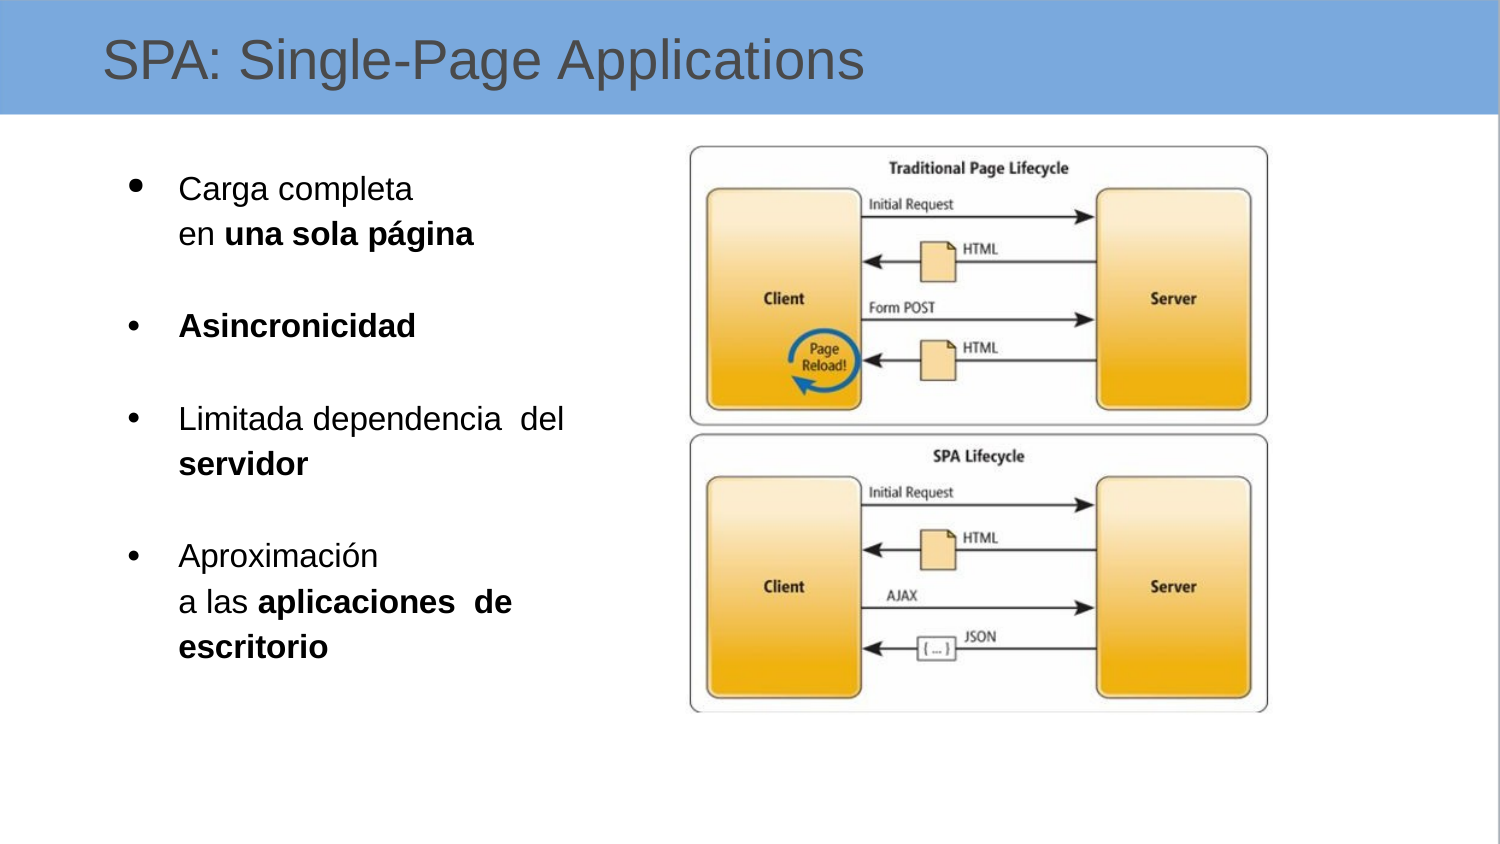

# SPA: Single-Page Applications

Carga completa
en una sola página

Asincronicidad

Limitada dependencia  del servidor

Aproximación
a las aplicaciones  de escritorio